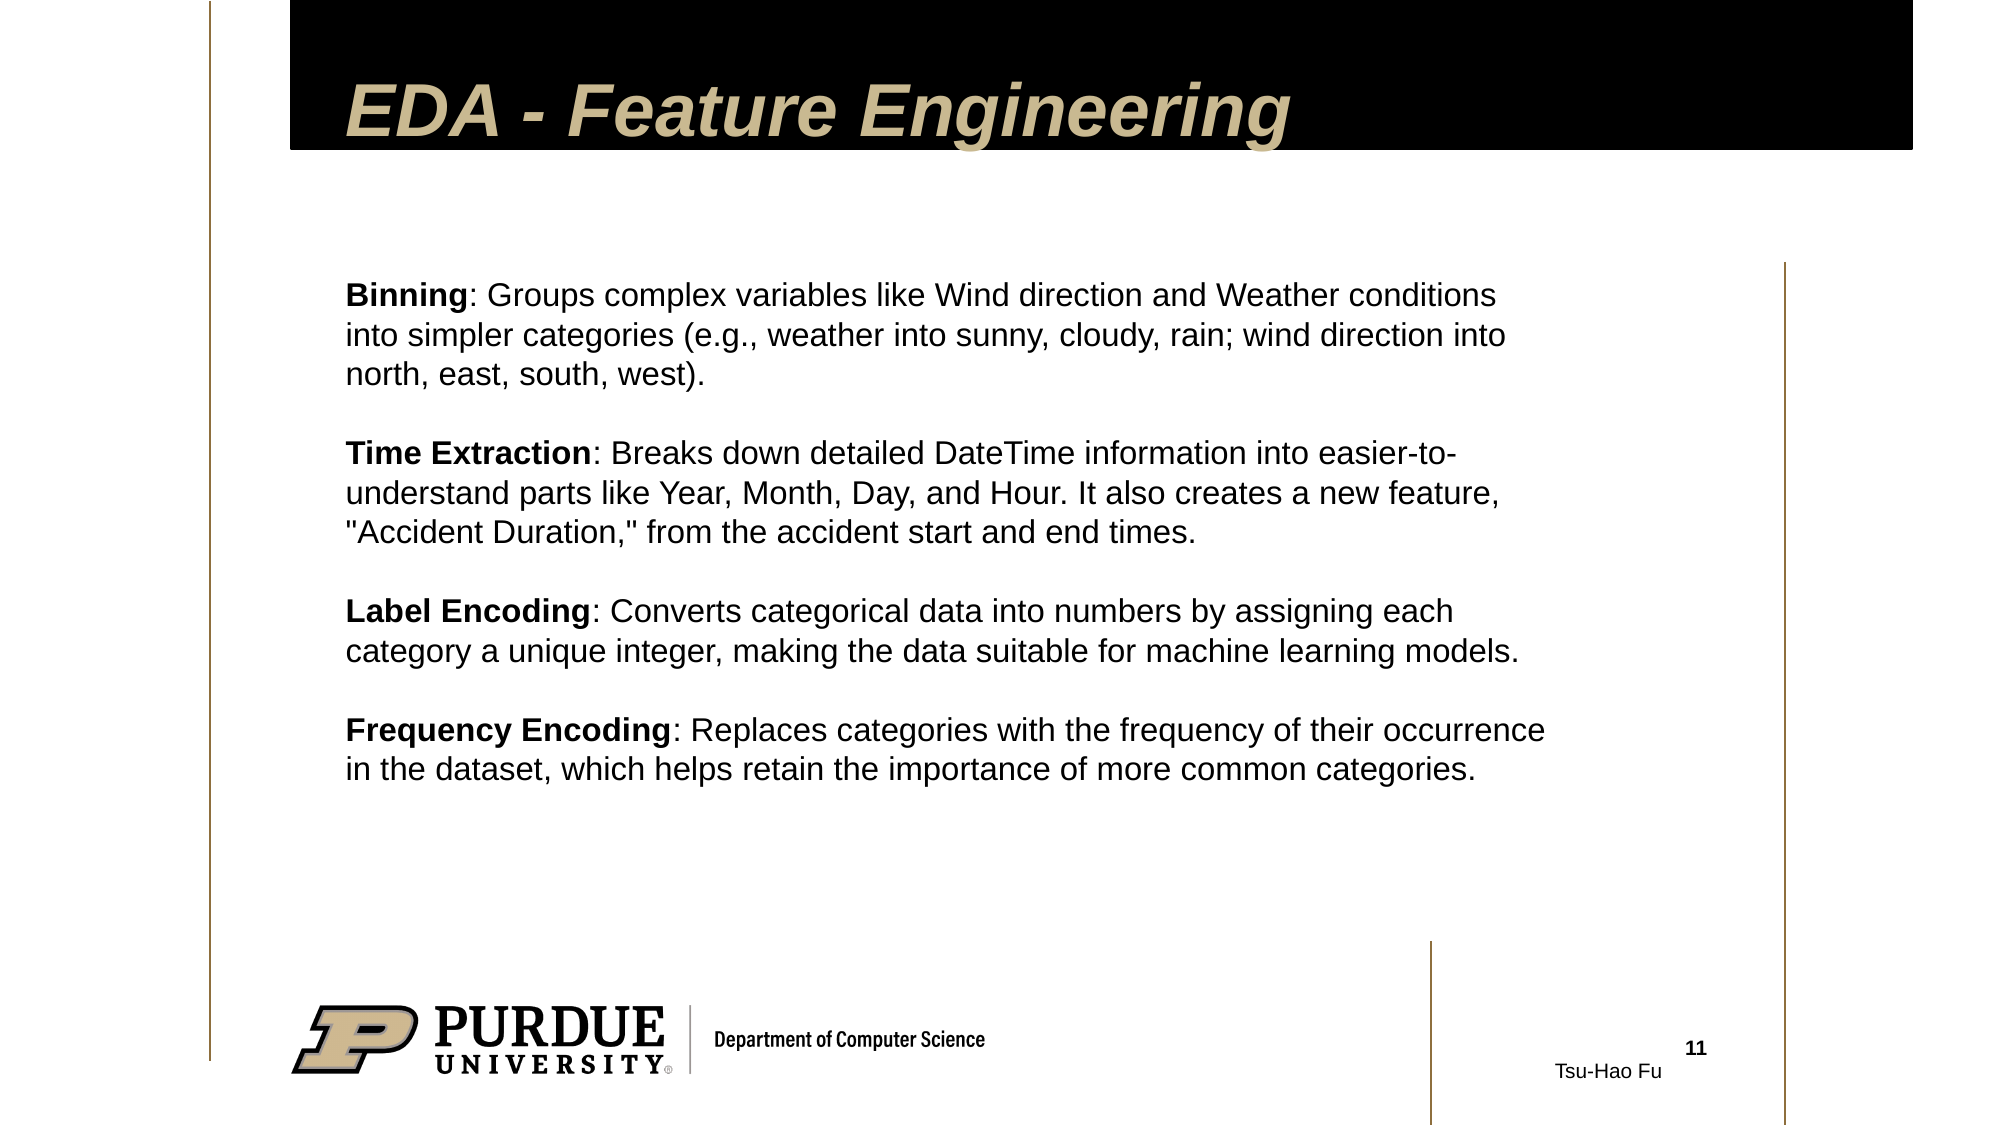

# EDA - Feature Engineering
Binning: Groups complex variables like Wind direction and Weather conditions into simpler categories (e.g., weather into sunny, cloudy, rain; wind direction into north, east, south, west).

Time Extraction: Breaks down detailed DateTime information into easier-to-understand parts like Year, Month, Day, and Hour. It also creates a new feature, "Accident Duration," from the accident start and end times.

Label Encoding: Converts categorical data into numbers by assigning each category a unique integer, making the data suitable for machine learning models.

Frequency Encoding: Replaces categories with the frequency of their occurrence in the dataset, which helps retain the importance of more common categories.

11
Tsu-Hao Fu